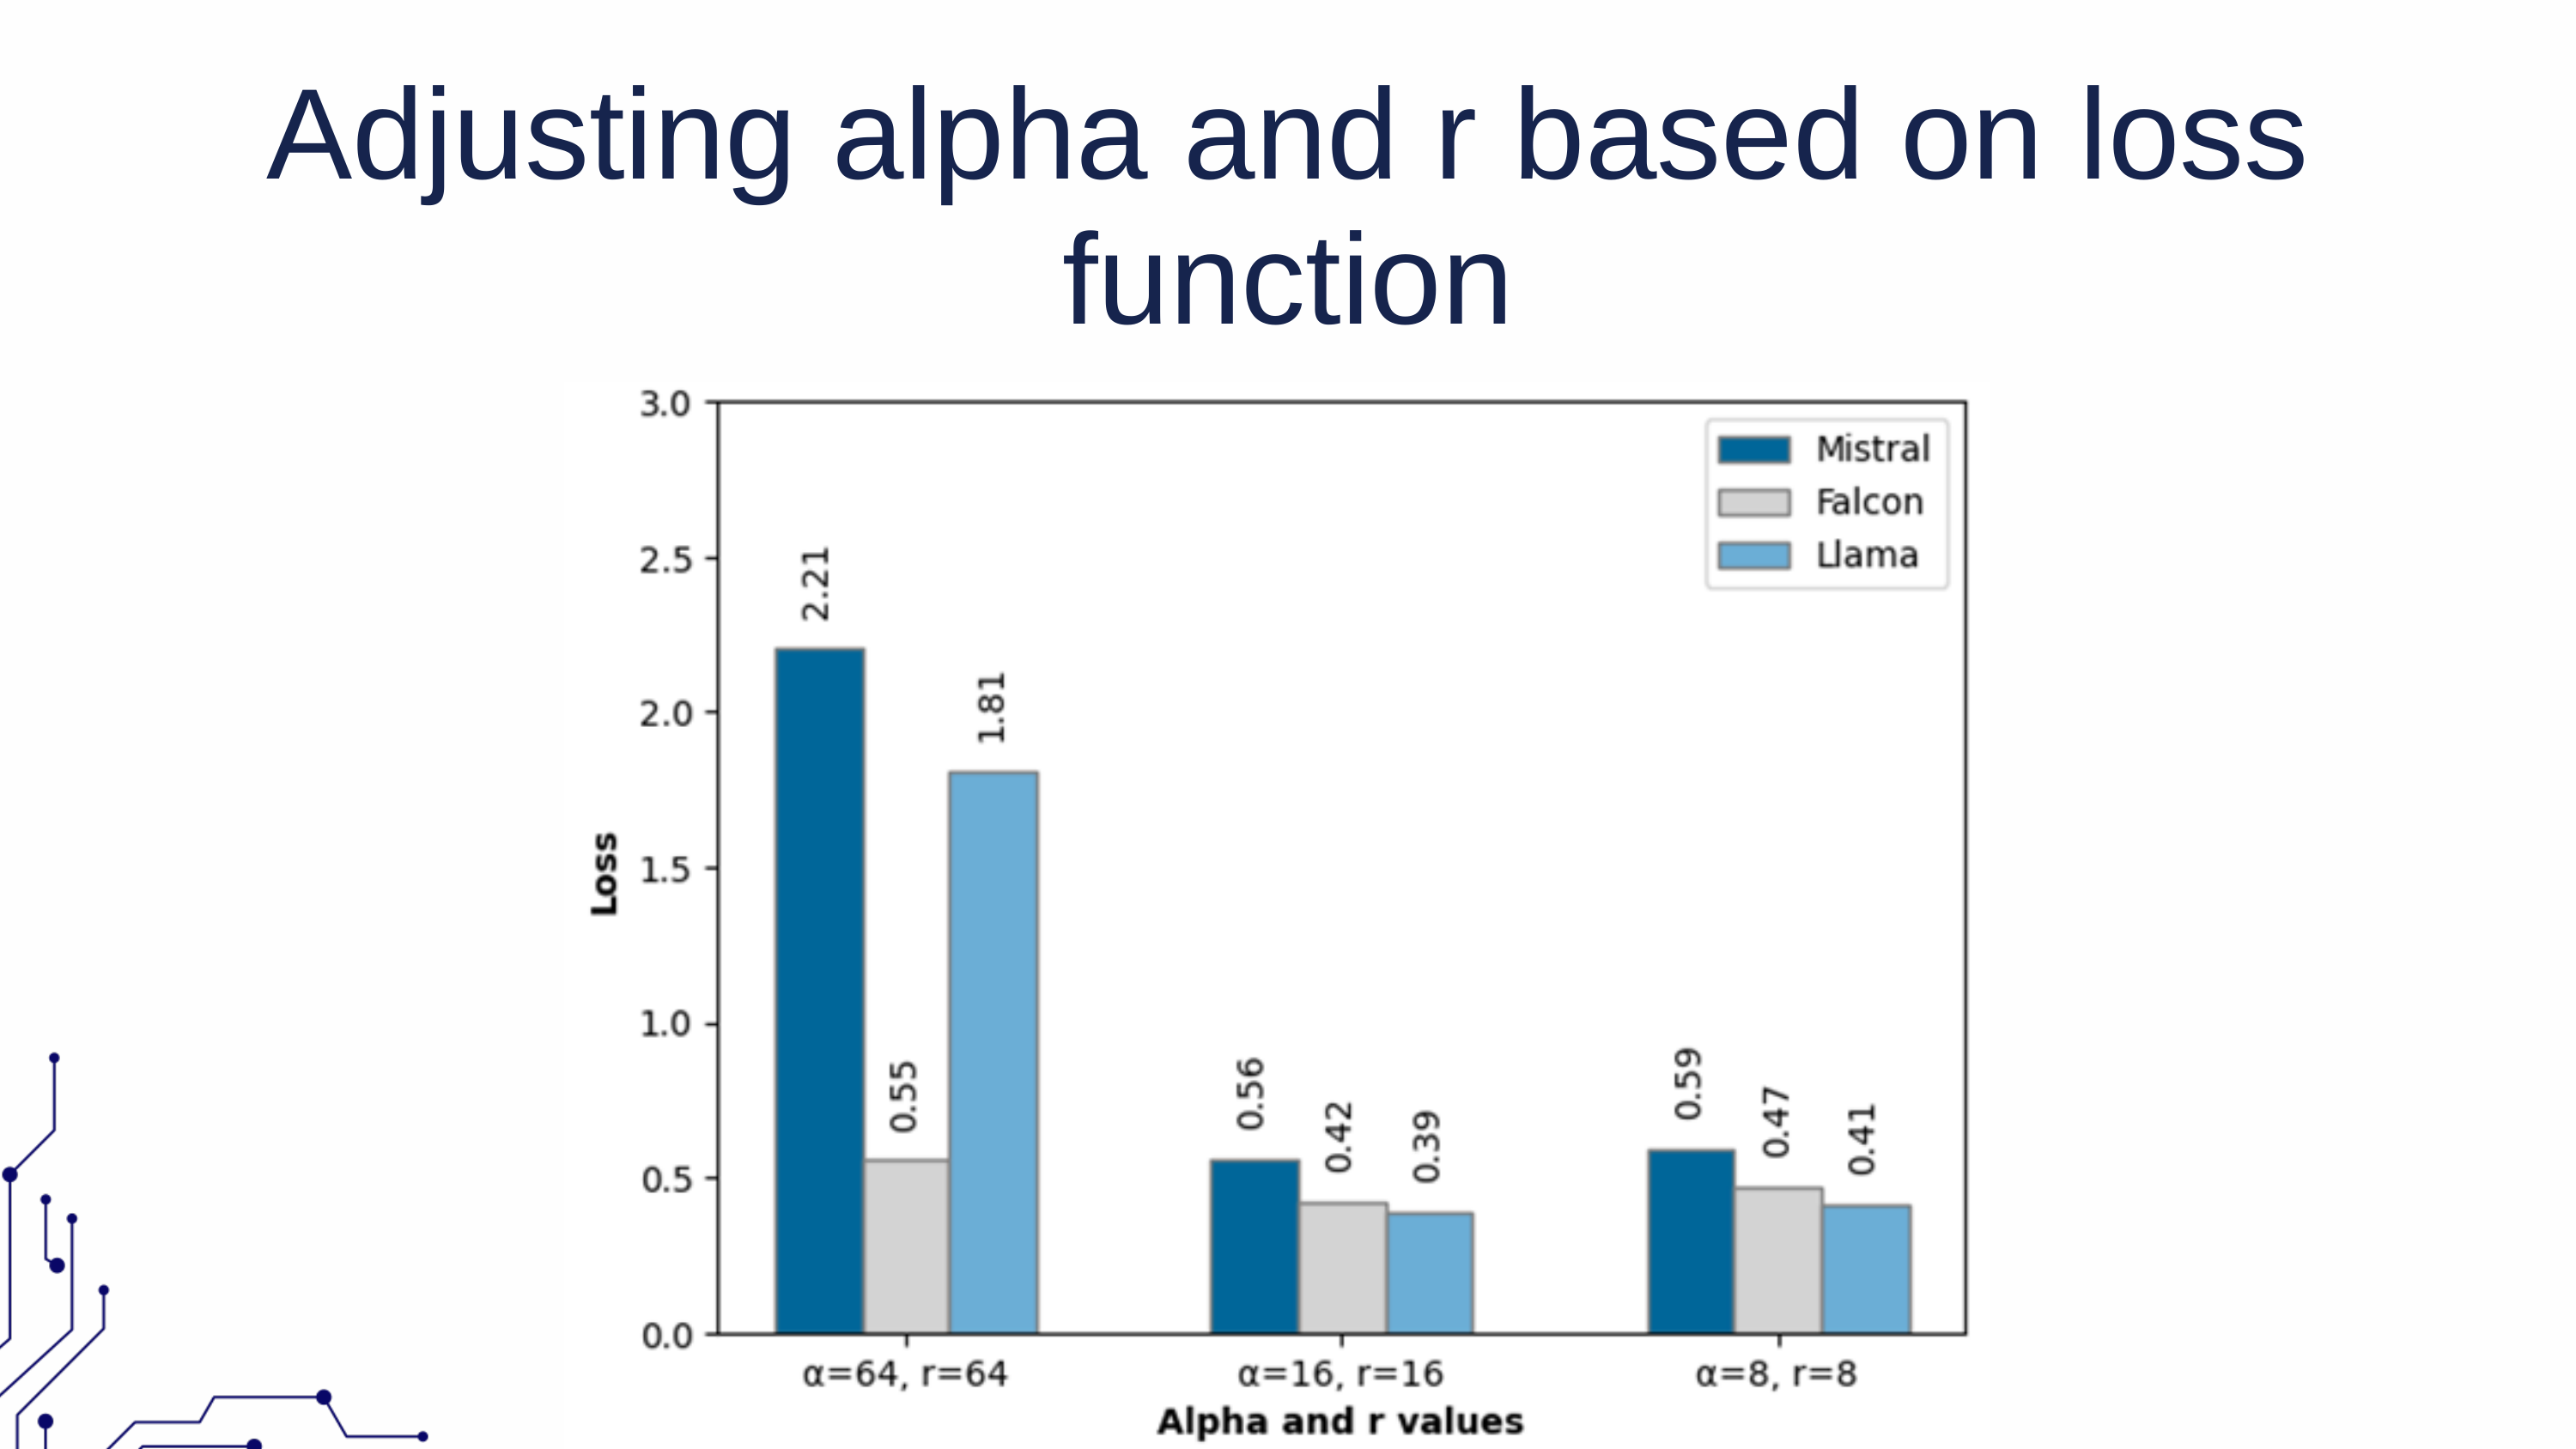

Adjusting alpha and r based on loss function